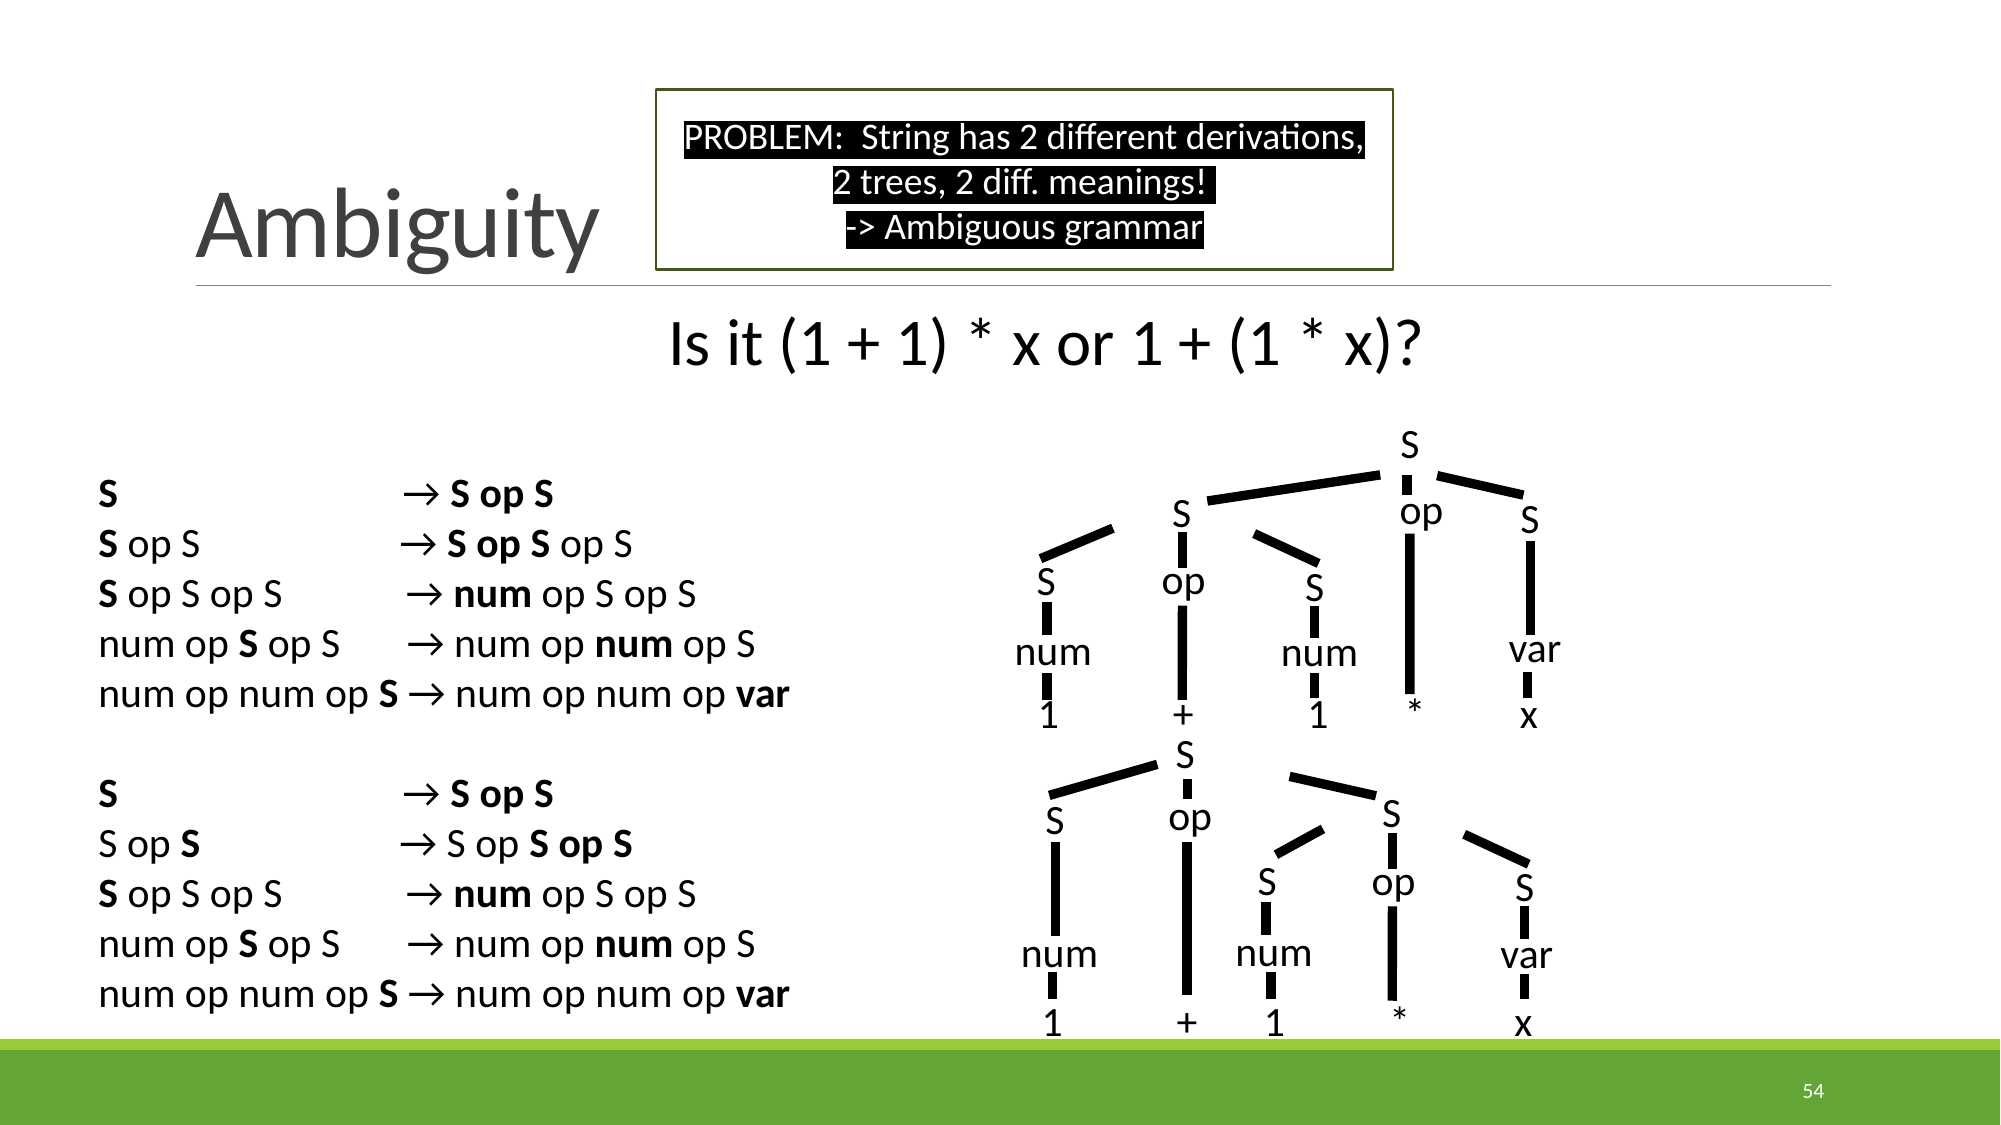

# Ambiguity
PROBLEM:  String has 2 different derivations, 2 trees, 2 diff. meanings!
-> Ambiguous grammar
Is it (1 + 1) * x or 1 + (1 * x)?
S
S                              → S op S
S op S                     → S op S op S
S op S op S             → num op S op S
num op S op S       → num op num op S
num op num op S → num op num op var
op
S
S
op
S
S
var
num
num
1            +            1        *          x
S
S                              → S op S
S op S                     → S op S op S
S op S op S             → num op S op S
num op S op S       → num op num op S
num op num op S → num op num op var
S
op
S
op
S
S
num
num
var
1            +       1           *           x
54